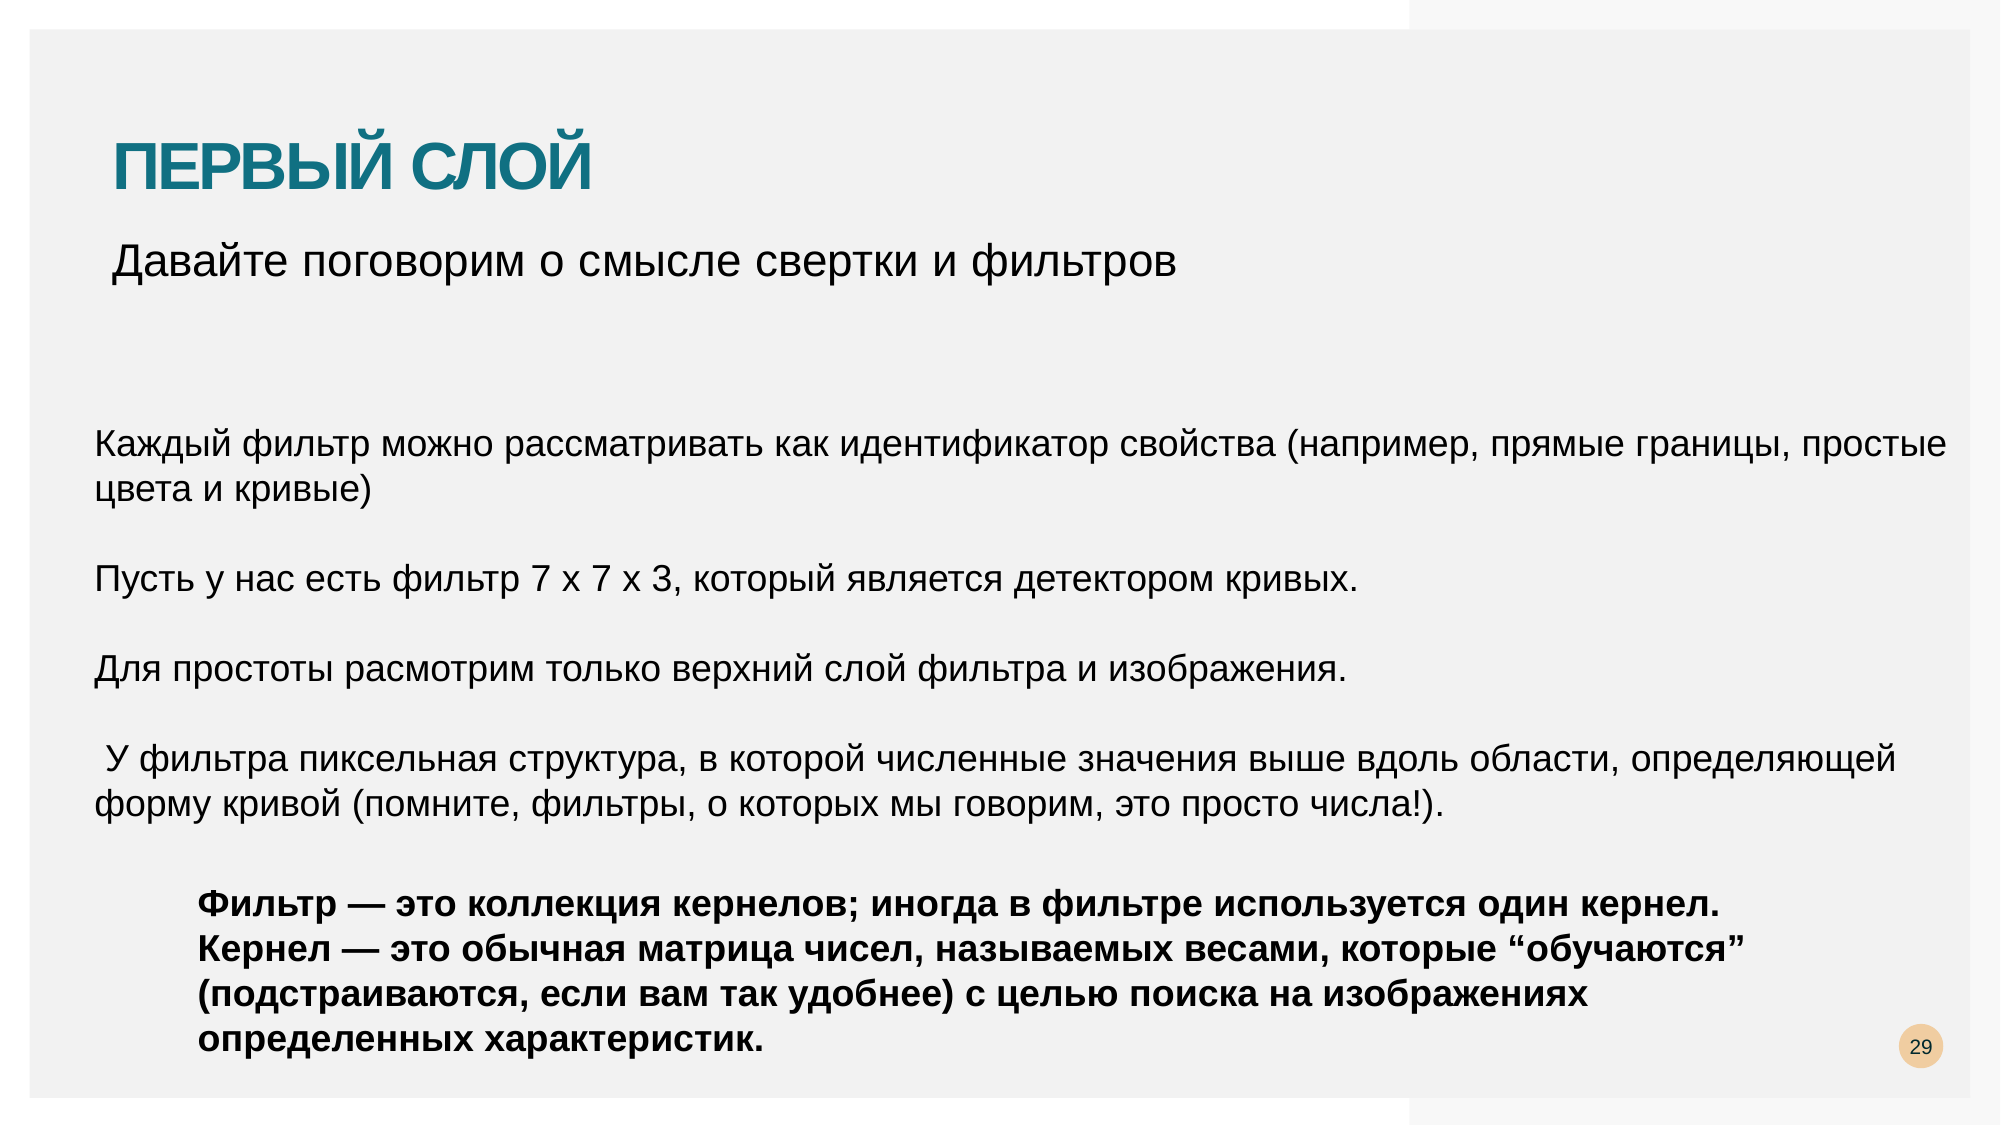

# Первый слой
Давайте поговорим о смысле свертки и фильтров
Каждый фильтр можно рассматривать как идентификатор свойства (например, прямые границы, простые цвета и кривые)

Пусть у нас есть фильтр 7 х 7 х 3, который является детектором кривых.

Для простоты расмотрим только верхний слой фильтра и изображения.

 У фильтра пиксельная структура, в которой численные значения выше вдоль области, определяющей форму кривой (помните, фильтры, о которых мы говорим, это просто числа!).
Фильтр — это коллекция кернелов; иногда в фильтре используется один кернел.
Кернел — это обычная матрица чисел, называемых весами, которые “обучаются” (подстраиваются, если вам так удобнее) с целью поиска на изображениях определенных характеристик.
29